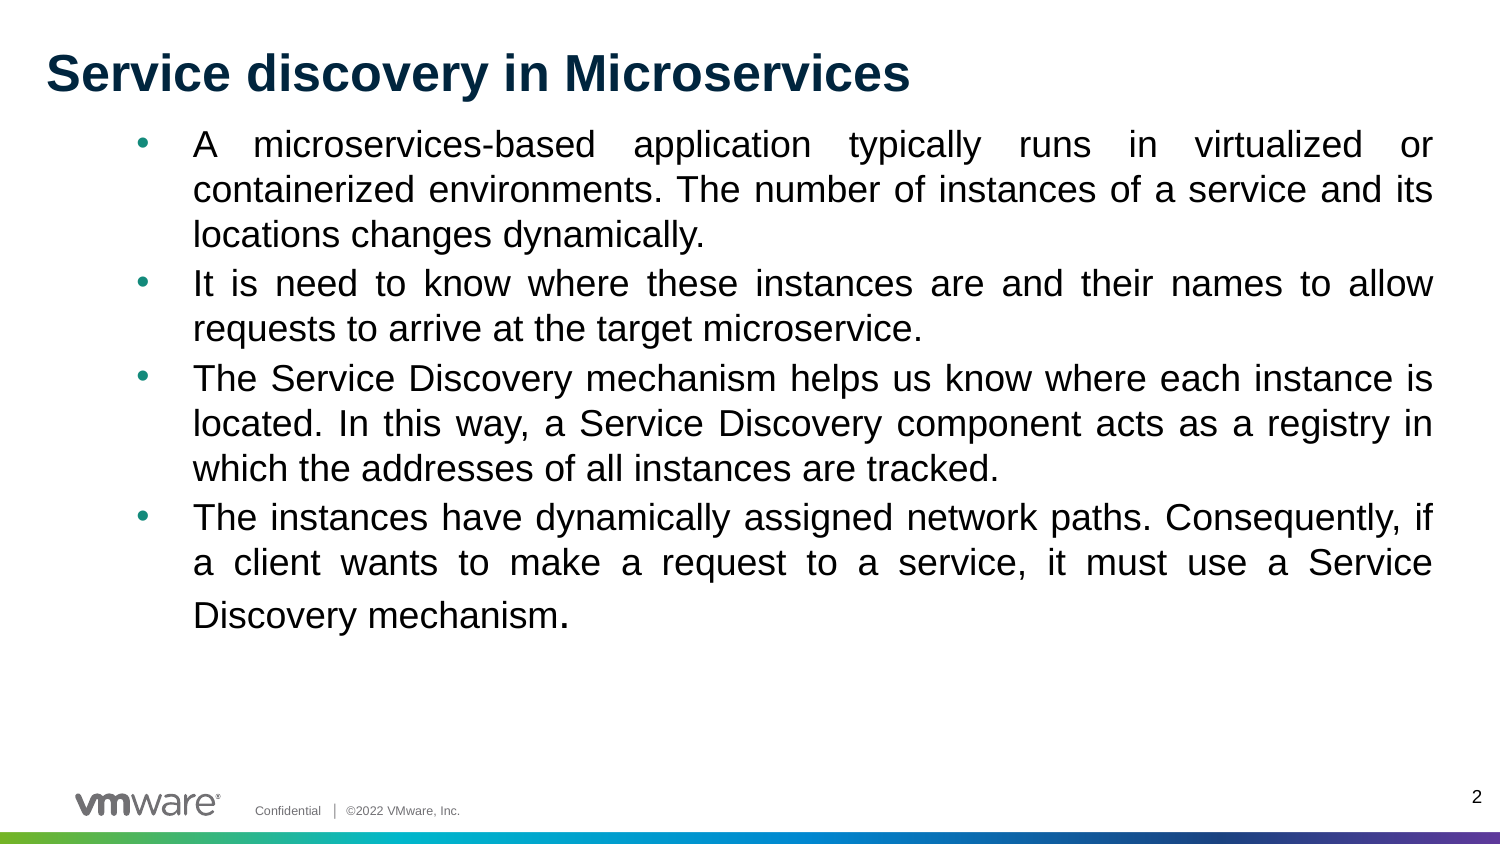

# Service discovery in Microservices
A microservices-based application typically runs in virtualized or containerized environments. The number of instances of a service and its locations changes dynamically.
It is need to know where these instances are and their names to allow requests to arrive at the target microservice.
The Service Discovery mechanism helps us know where each instance is located. In this way, a Service Discovery component acts as a registry in which the addresses of all instances are tracked.
The instances have dynamically assigned network paths. Consequently, if a client wants to make a request to a service, it must use a Service Discovery mechanism.
2